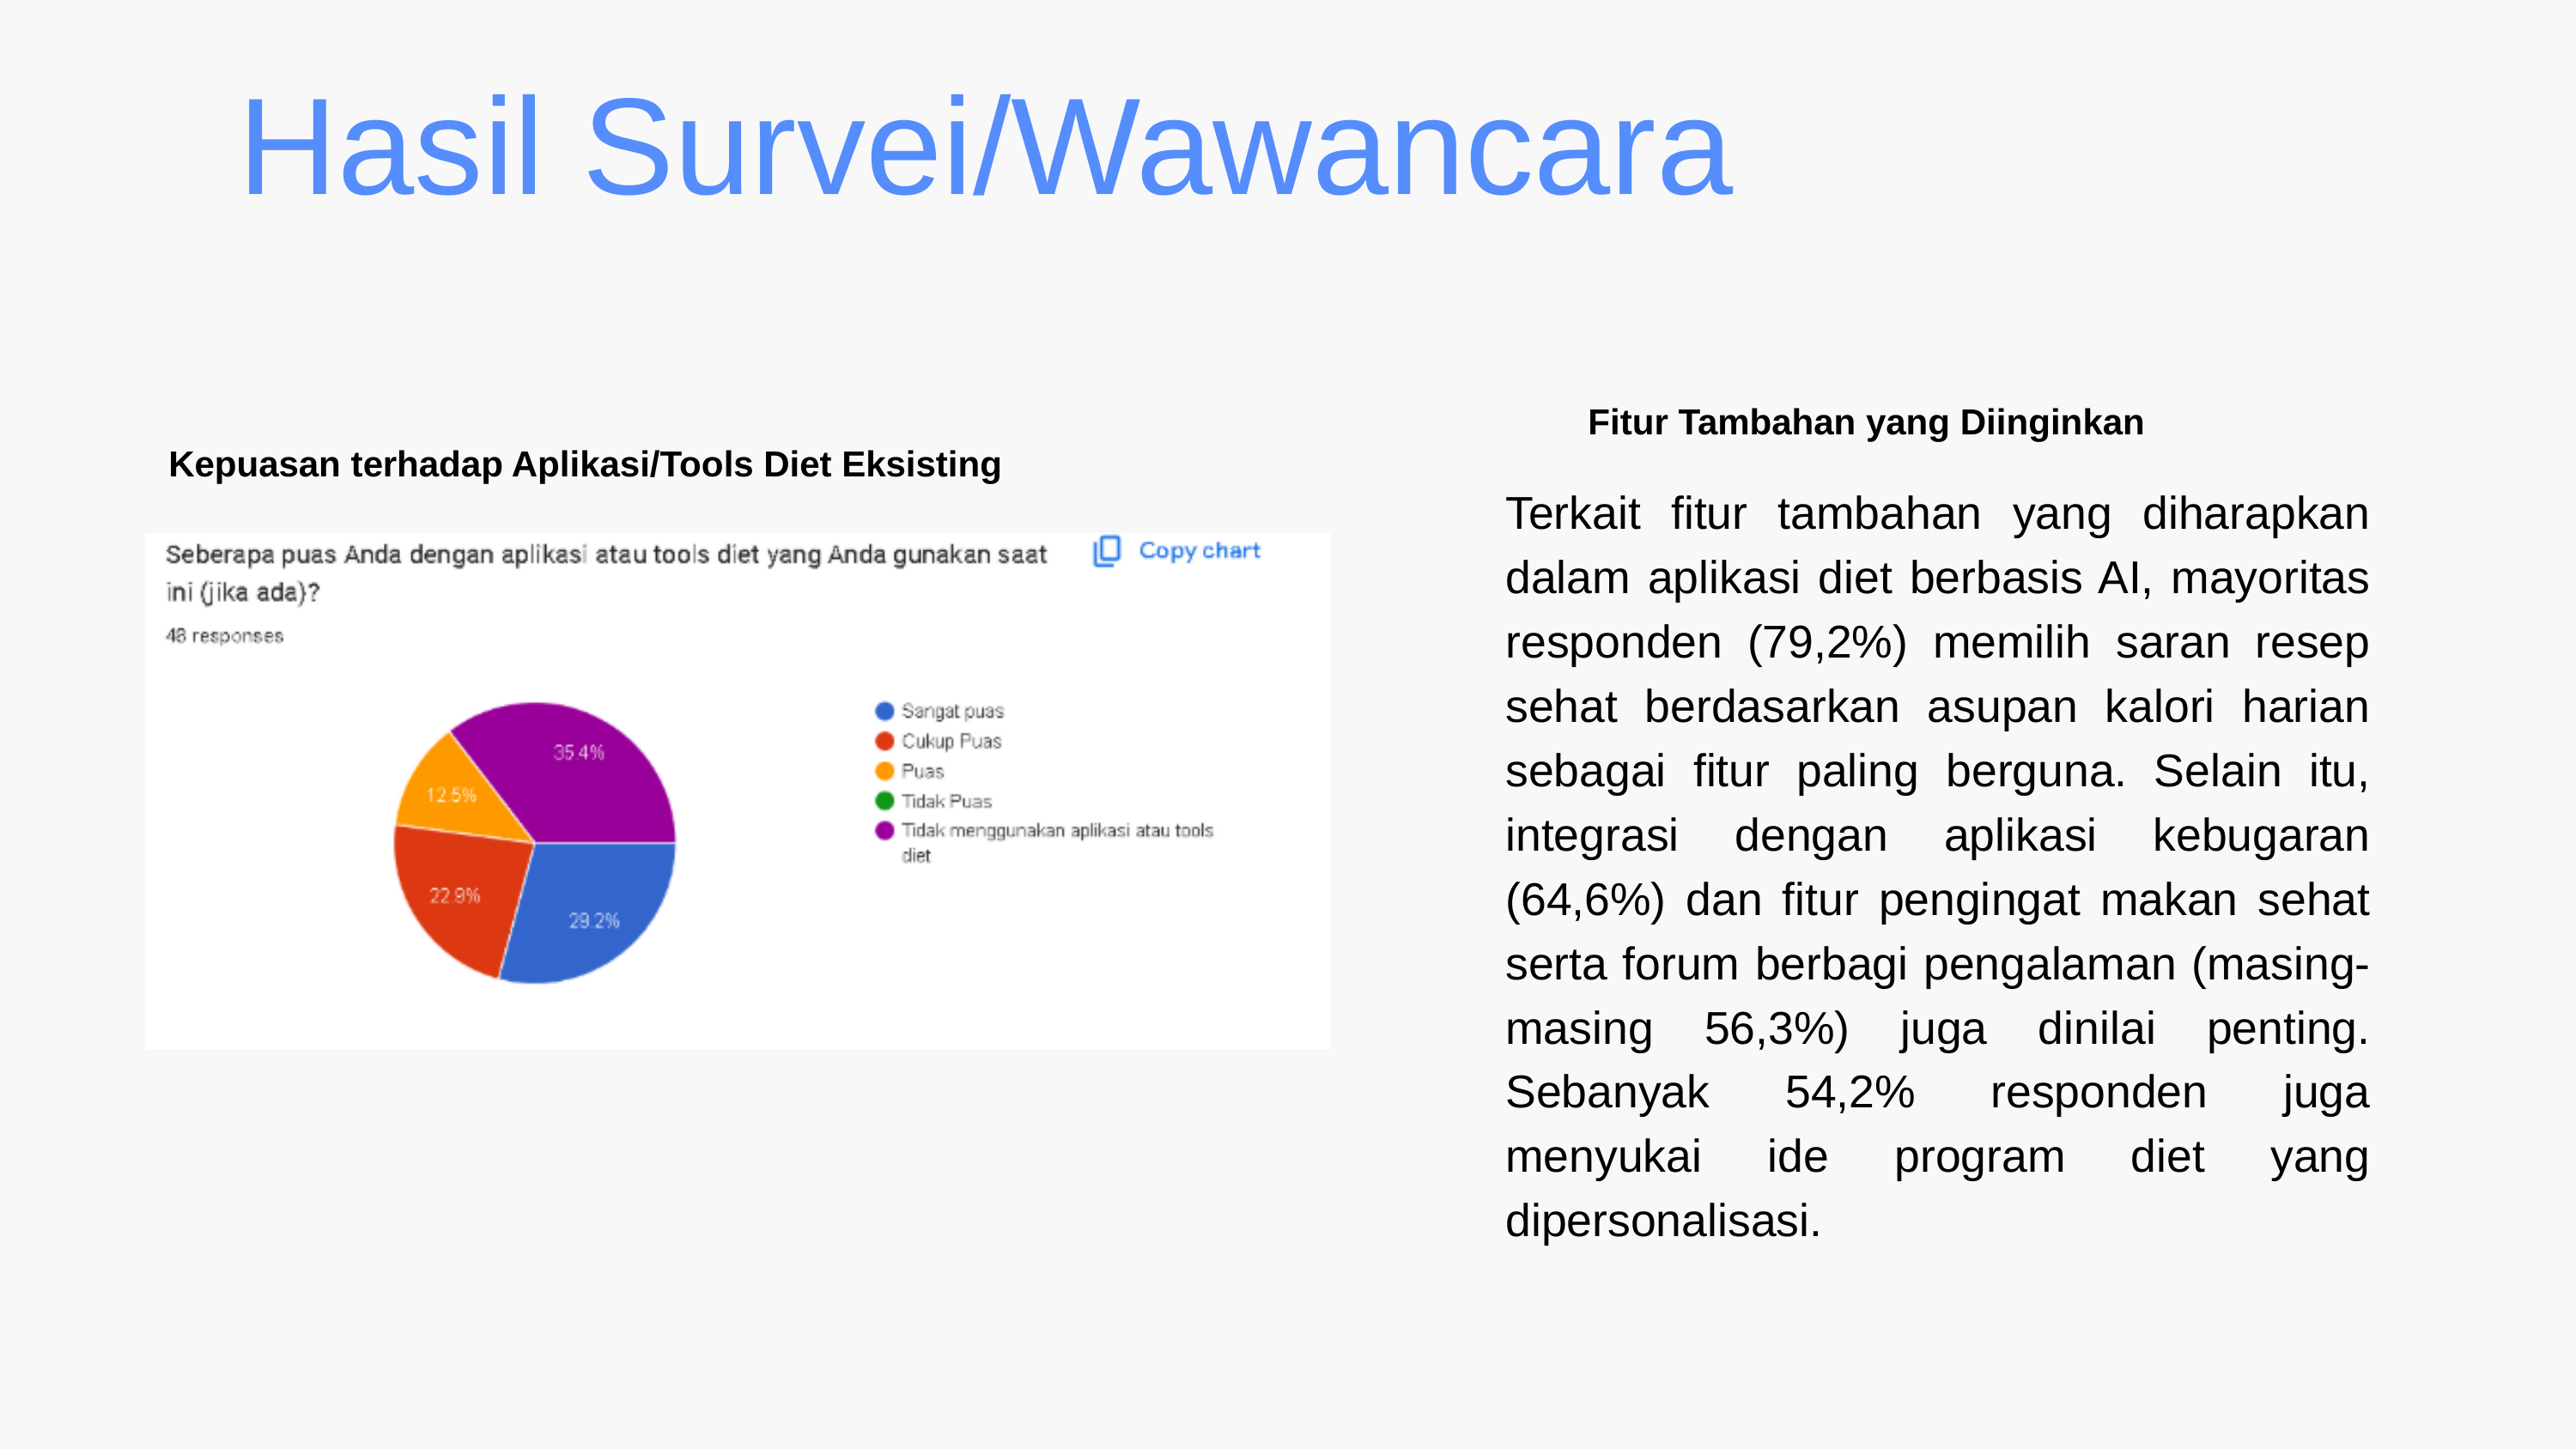

Hasil Survei/Wawancara

Fitur Tambahan yang Diinginkan
Kepuasan terhadap Aplikasi/Tools Diet Eksisting
Terkait fitur tambahan yang diharapkan dalam aplikasi diet berbasis AI, mayoritas responden (79,2%) memilih saran resep sehat berdasarkan asupan kalori harian sebagai fitur paling berguna. Selain itu, integrasi dengan aplikasi kebugaran (64,6%) dan fitur pengingat makan sehat serta forum berbagi pengalaman (masing-masing 56,3%) juga dinilai penting. Sebanyak 54,2% responden juga menyukai ide program diet yang dipersonalisasi.